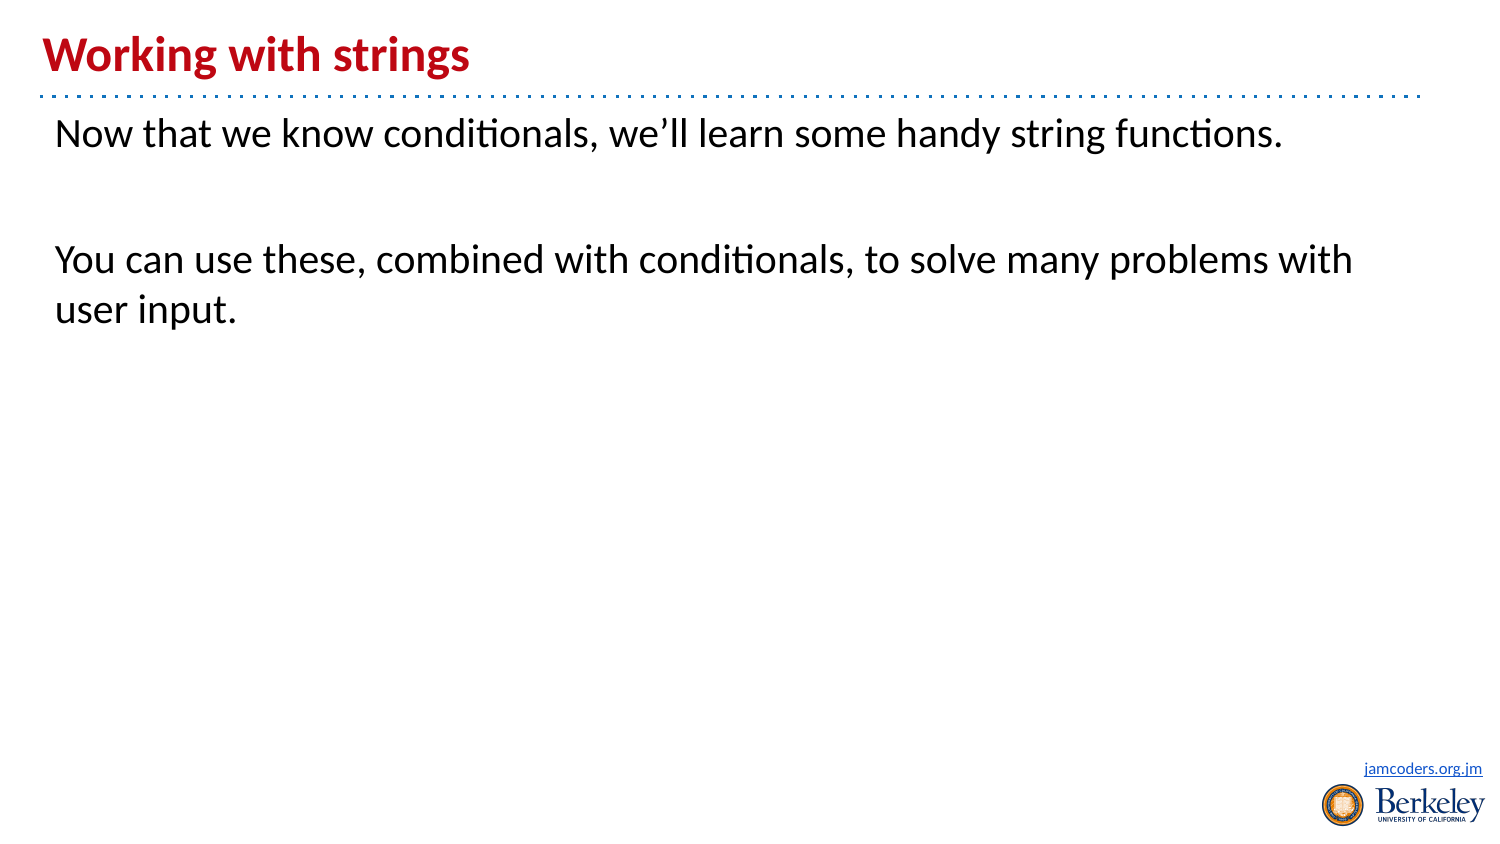

# Working with strings
Now that we know conditionals, we’ll learn some handy string functions.

You can use these, combined with conditionals, to solve many problems with user input.